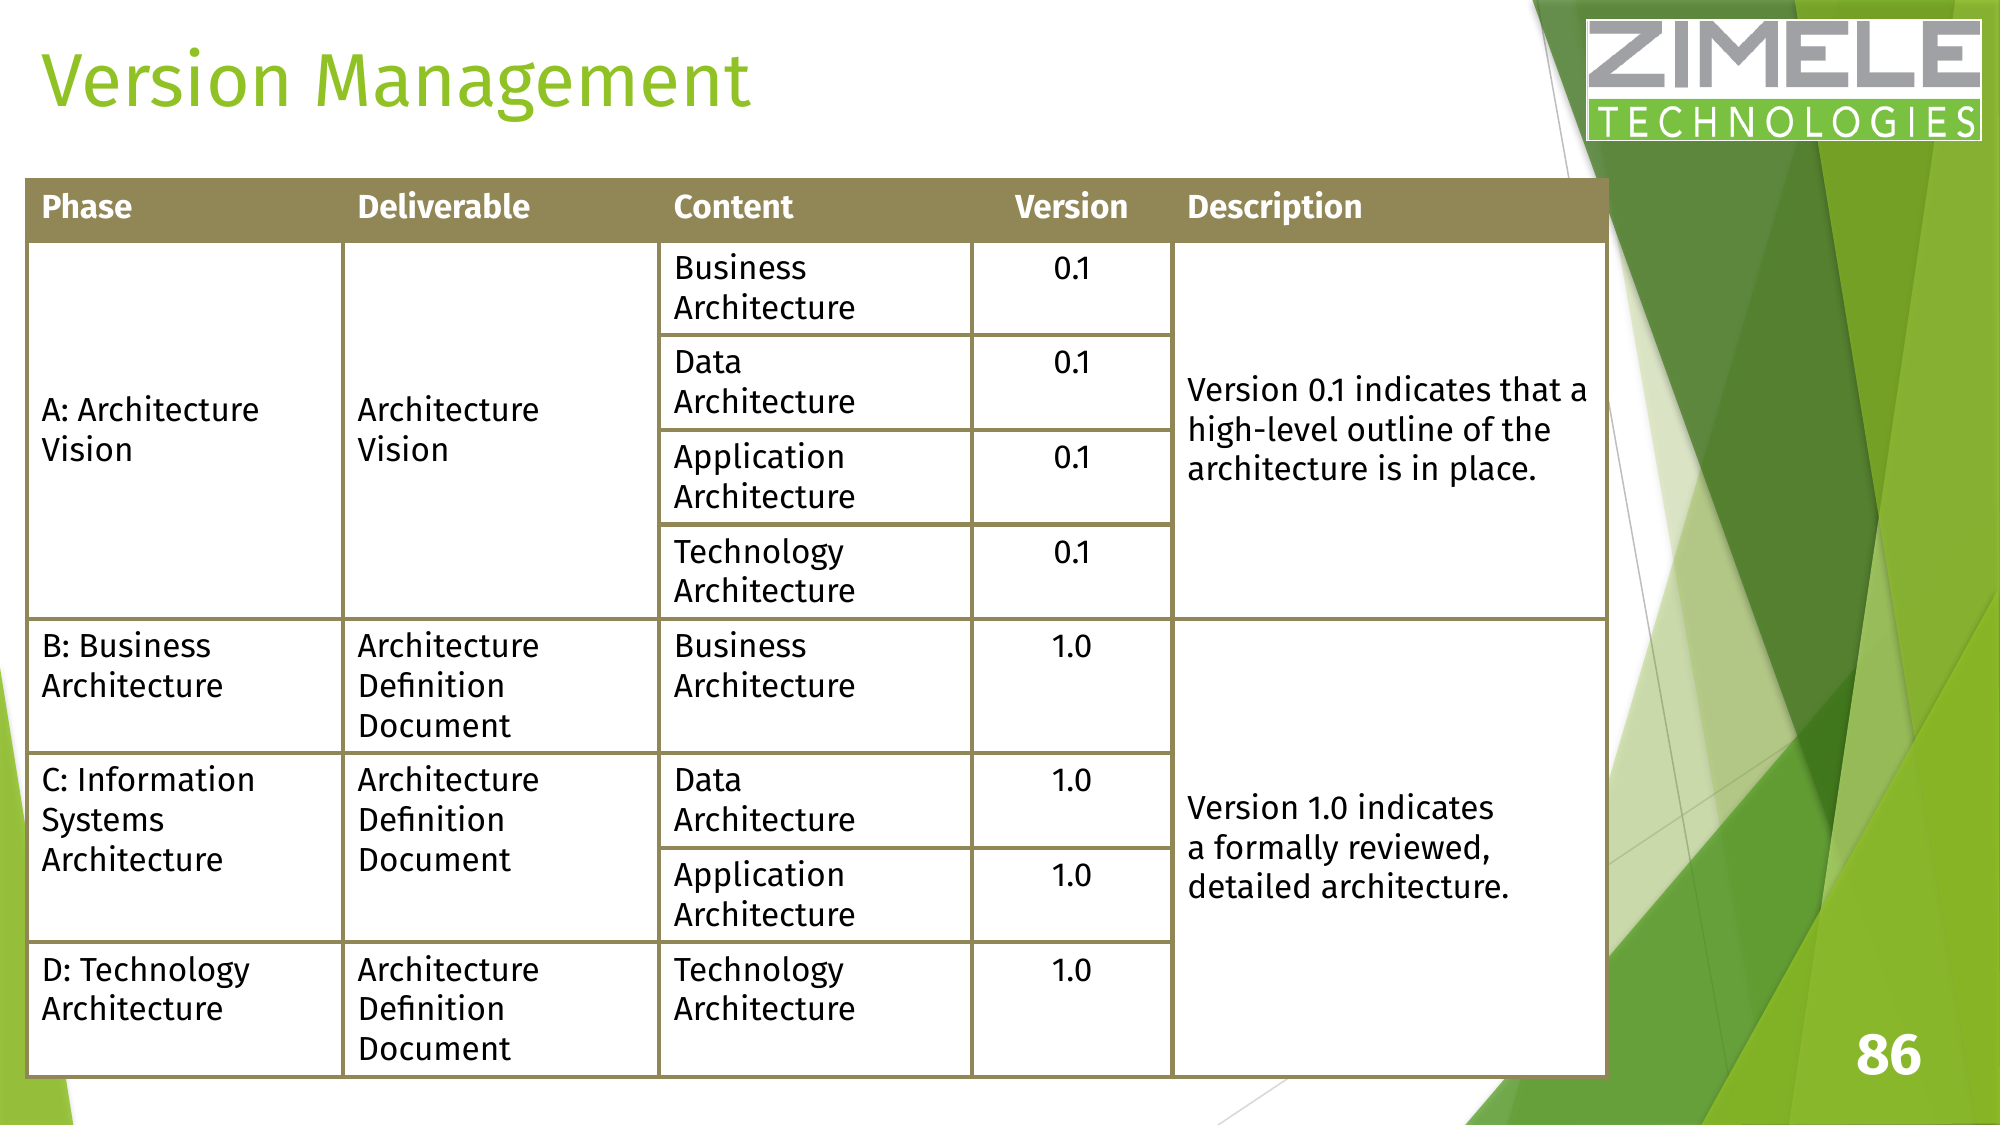

# Version Management
| Phase | Deliverable | Content | Version | Description |
| --- | --- | --- | --- | --- |
| A: Architecture Vision | Architecture Vision | Business Architecture | 0.1 | Version 0.1 indicates that a high-level outline of the architecture is in place. |
|  |  | Data Architecture | 0.1 |  |
|  |  | Application Architecture | 0.1 |  |
|  |  | Technology Architecture | 0.1 |  |
| B: Business Architecture | Architecture Definition Document | Business Architecture | 1.0 | Version 1.0 indicates a formally reviewed, detailed architecture. |
| C: Information Systems Architecture | Architecture Definition Document | Data Architecture | 1.0 |  |
|  |  | Application Architecture | 1.0 |  |
| D: Technology Architecture | Architecture Definition Document | Technology Architecture | 1.0 |  |
86